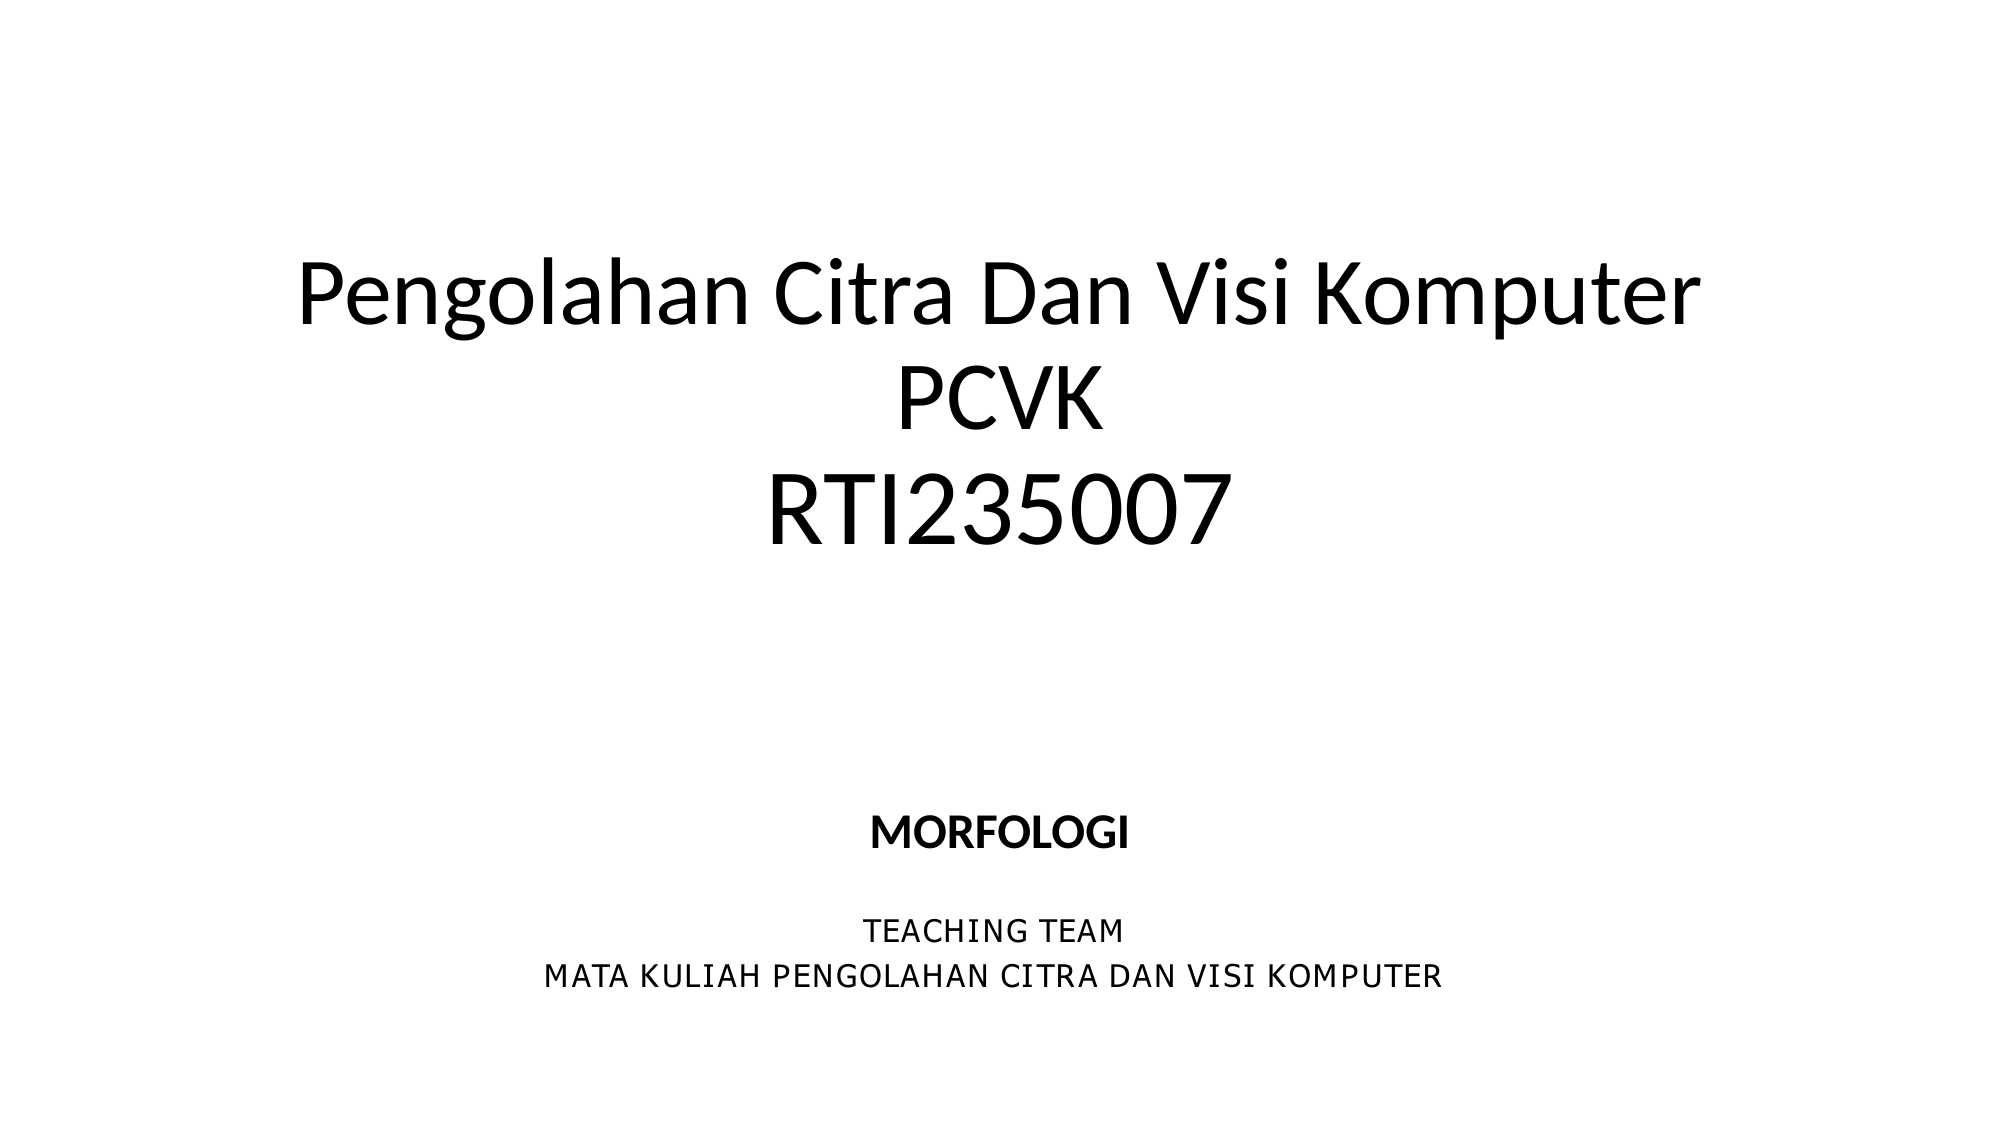

# Pengolahan Citra Dan Visi Komputer PCVK RTI235007
MORFOLOGI

TEACHING TEAM
MATA KULIAH PENGOLAHAN CITRA DAN VISI KOMPUTER